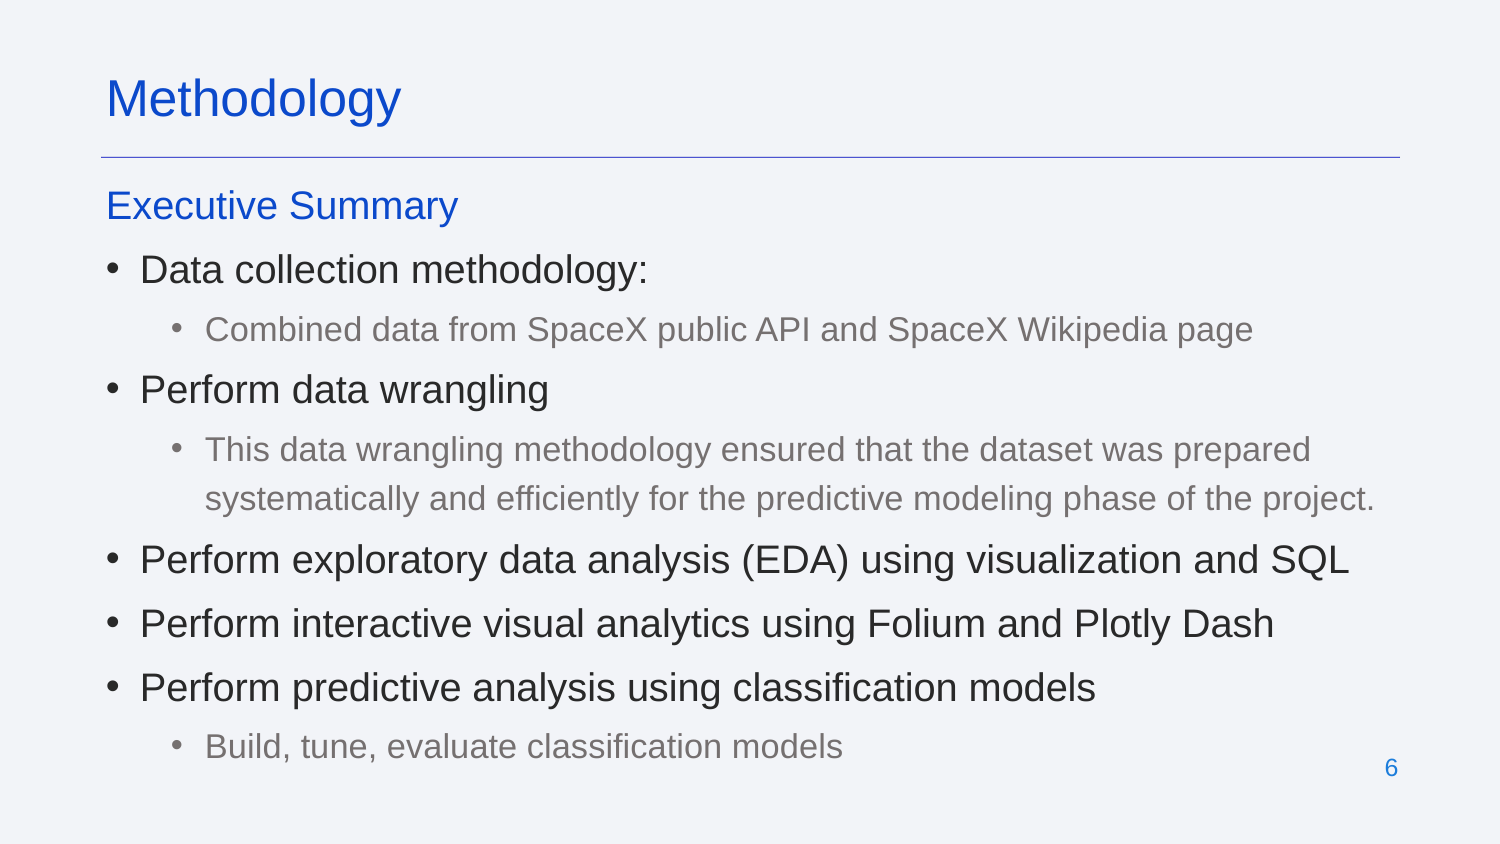

Methodology
Executive Summary
Data collection methodology:
Combined data from SpaceX public API and SpaceX Wikipedia page
Perform data wrangling
This data wrangling methodology ensured that the dataset was prepared systematically and efficiently for the predictive modeling phase of the project.
Perform exploratory data analysis (EDA) using visualization and SQL
Perform interactive visual analytics using Folium and Plotly Dash
Perform predictive analysis using classification models
Build, tune, evaluate classification models

6